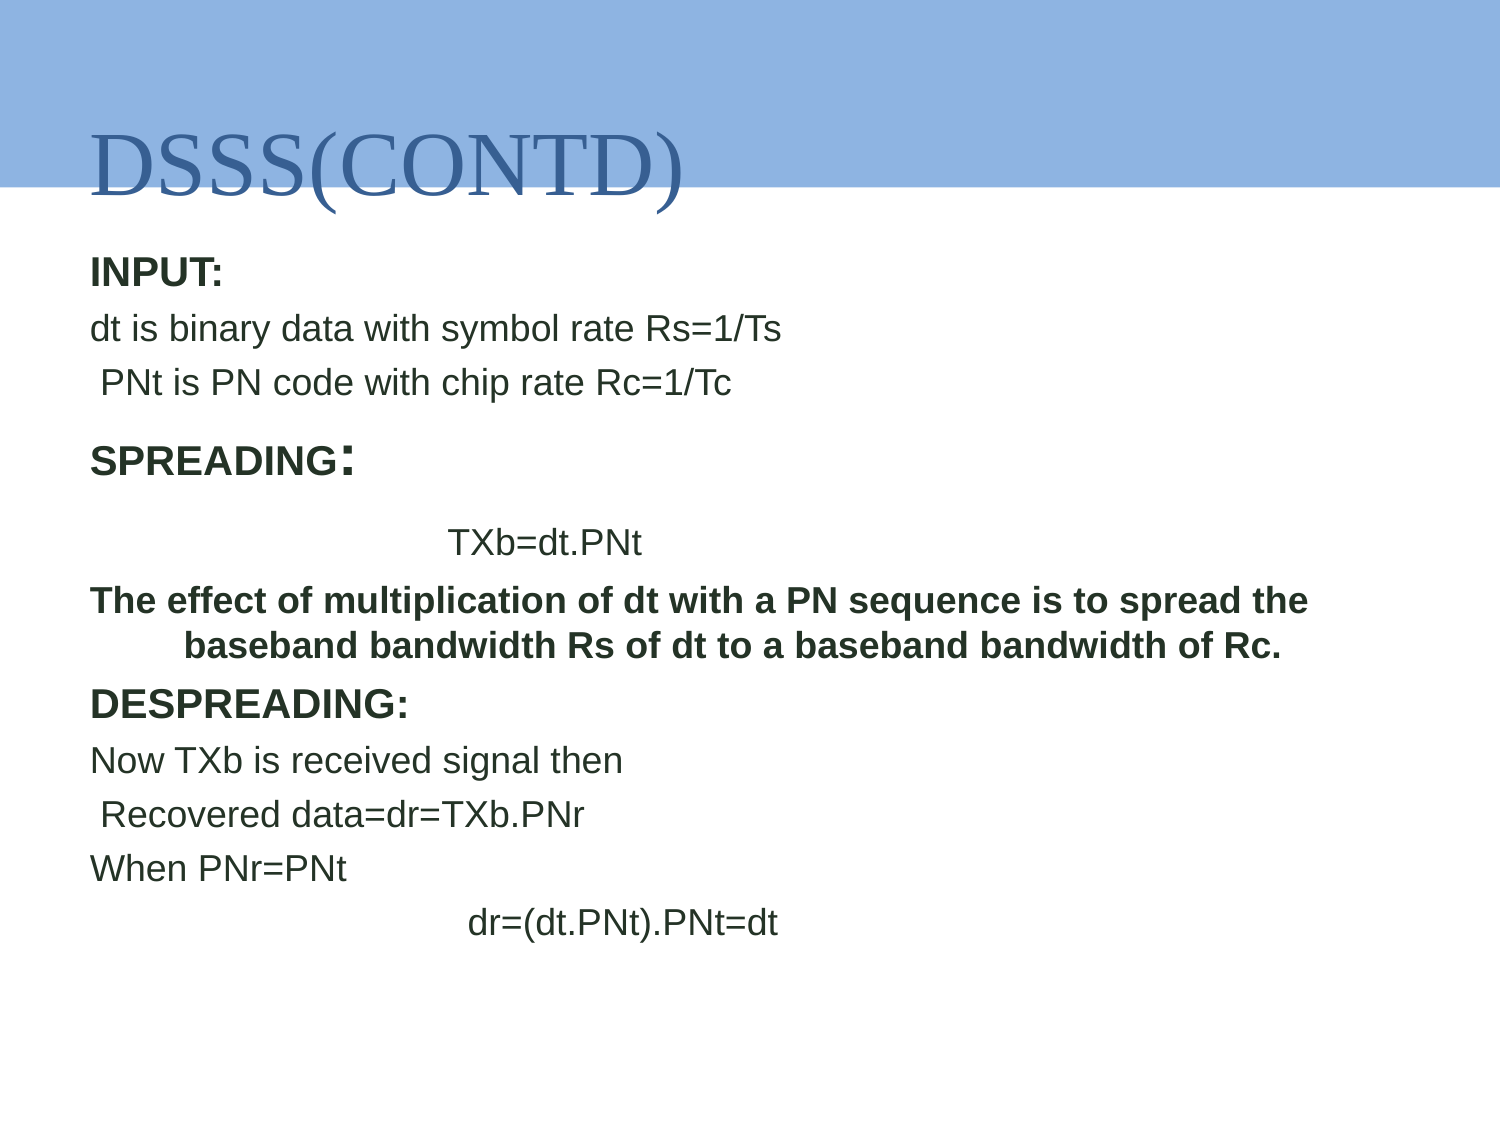

# DSSS(CONTD)
INPUT:
dt is binary data with symbol rate Rs=1/Ts  PNt is PN code with chip rate Rc=1/Tc
SPREADING:
TXb=dt.PNt
The effect of multiplication of dt with a PN sequence is to spread the  baseband bandwidth Rs of dt to a baseband bandwidth of Rc.
DESPREADING:
Now TXb is received signal then  Recovered data=dr=TXb.PNr  When PNr=PNt
dr=(dt.PNt).PNt=dt